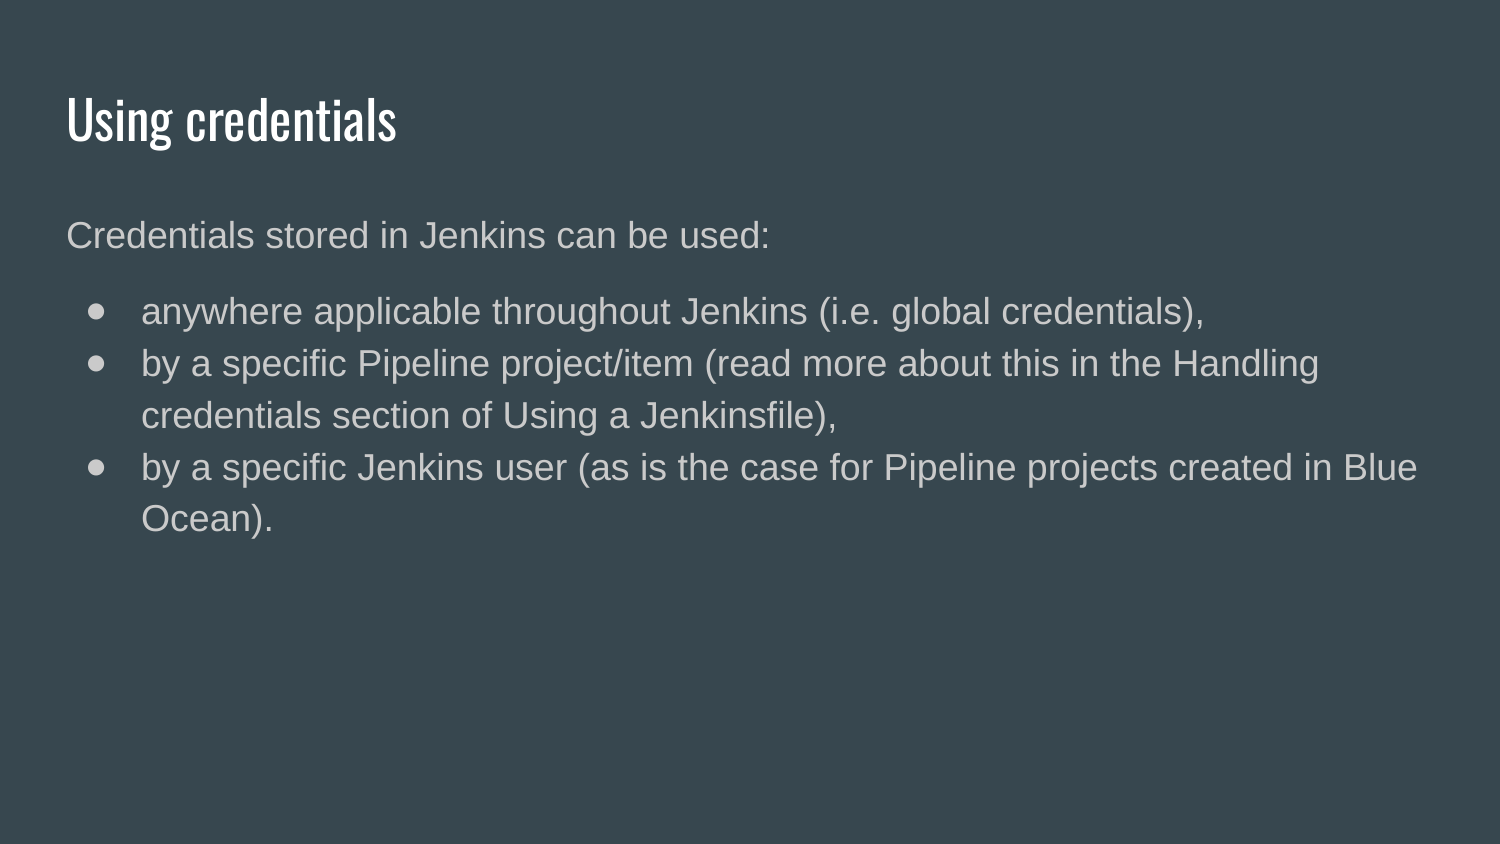

# Using credentials
Credentials stored in Jenkins can be used:
anywhere applicable throughout Jenkins (i.e. global credentials),
by a specific Pipeline project/item (read more about this in the Handling credentials section of Using a Jenkinsfile),
by a specific Jenkins user (as is the case for Pipeline projects created in Blue Ocean).